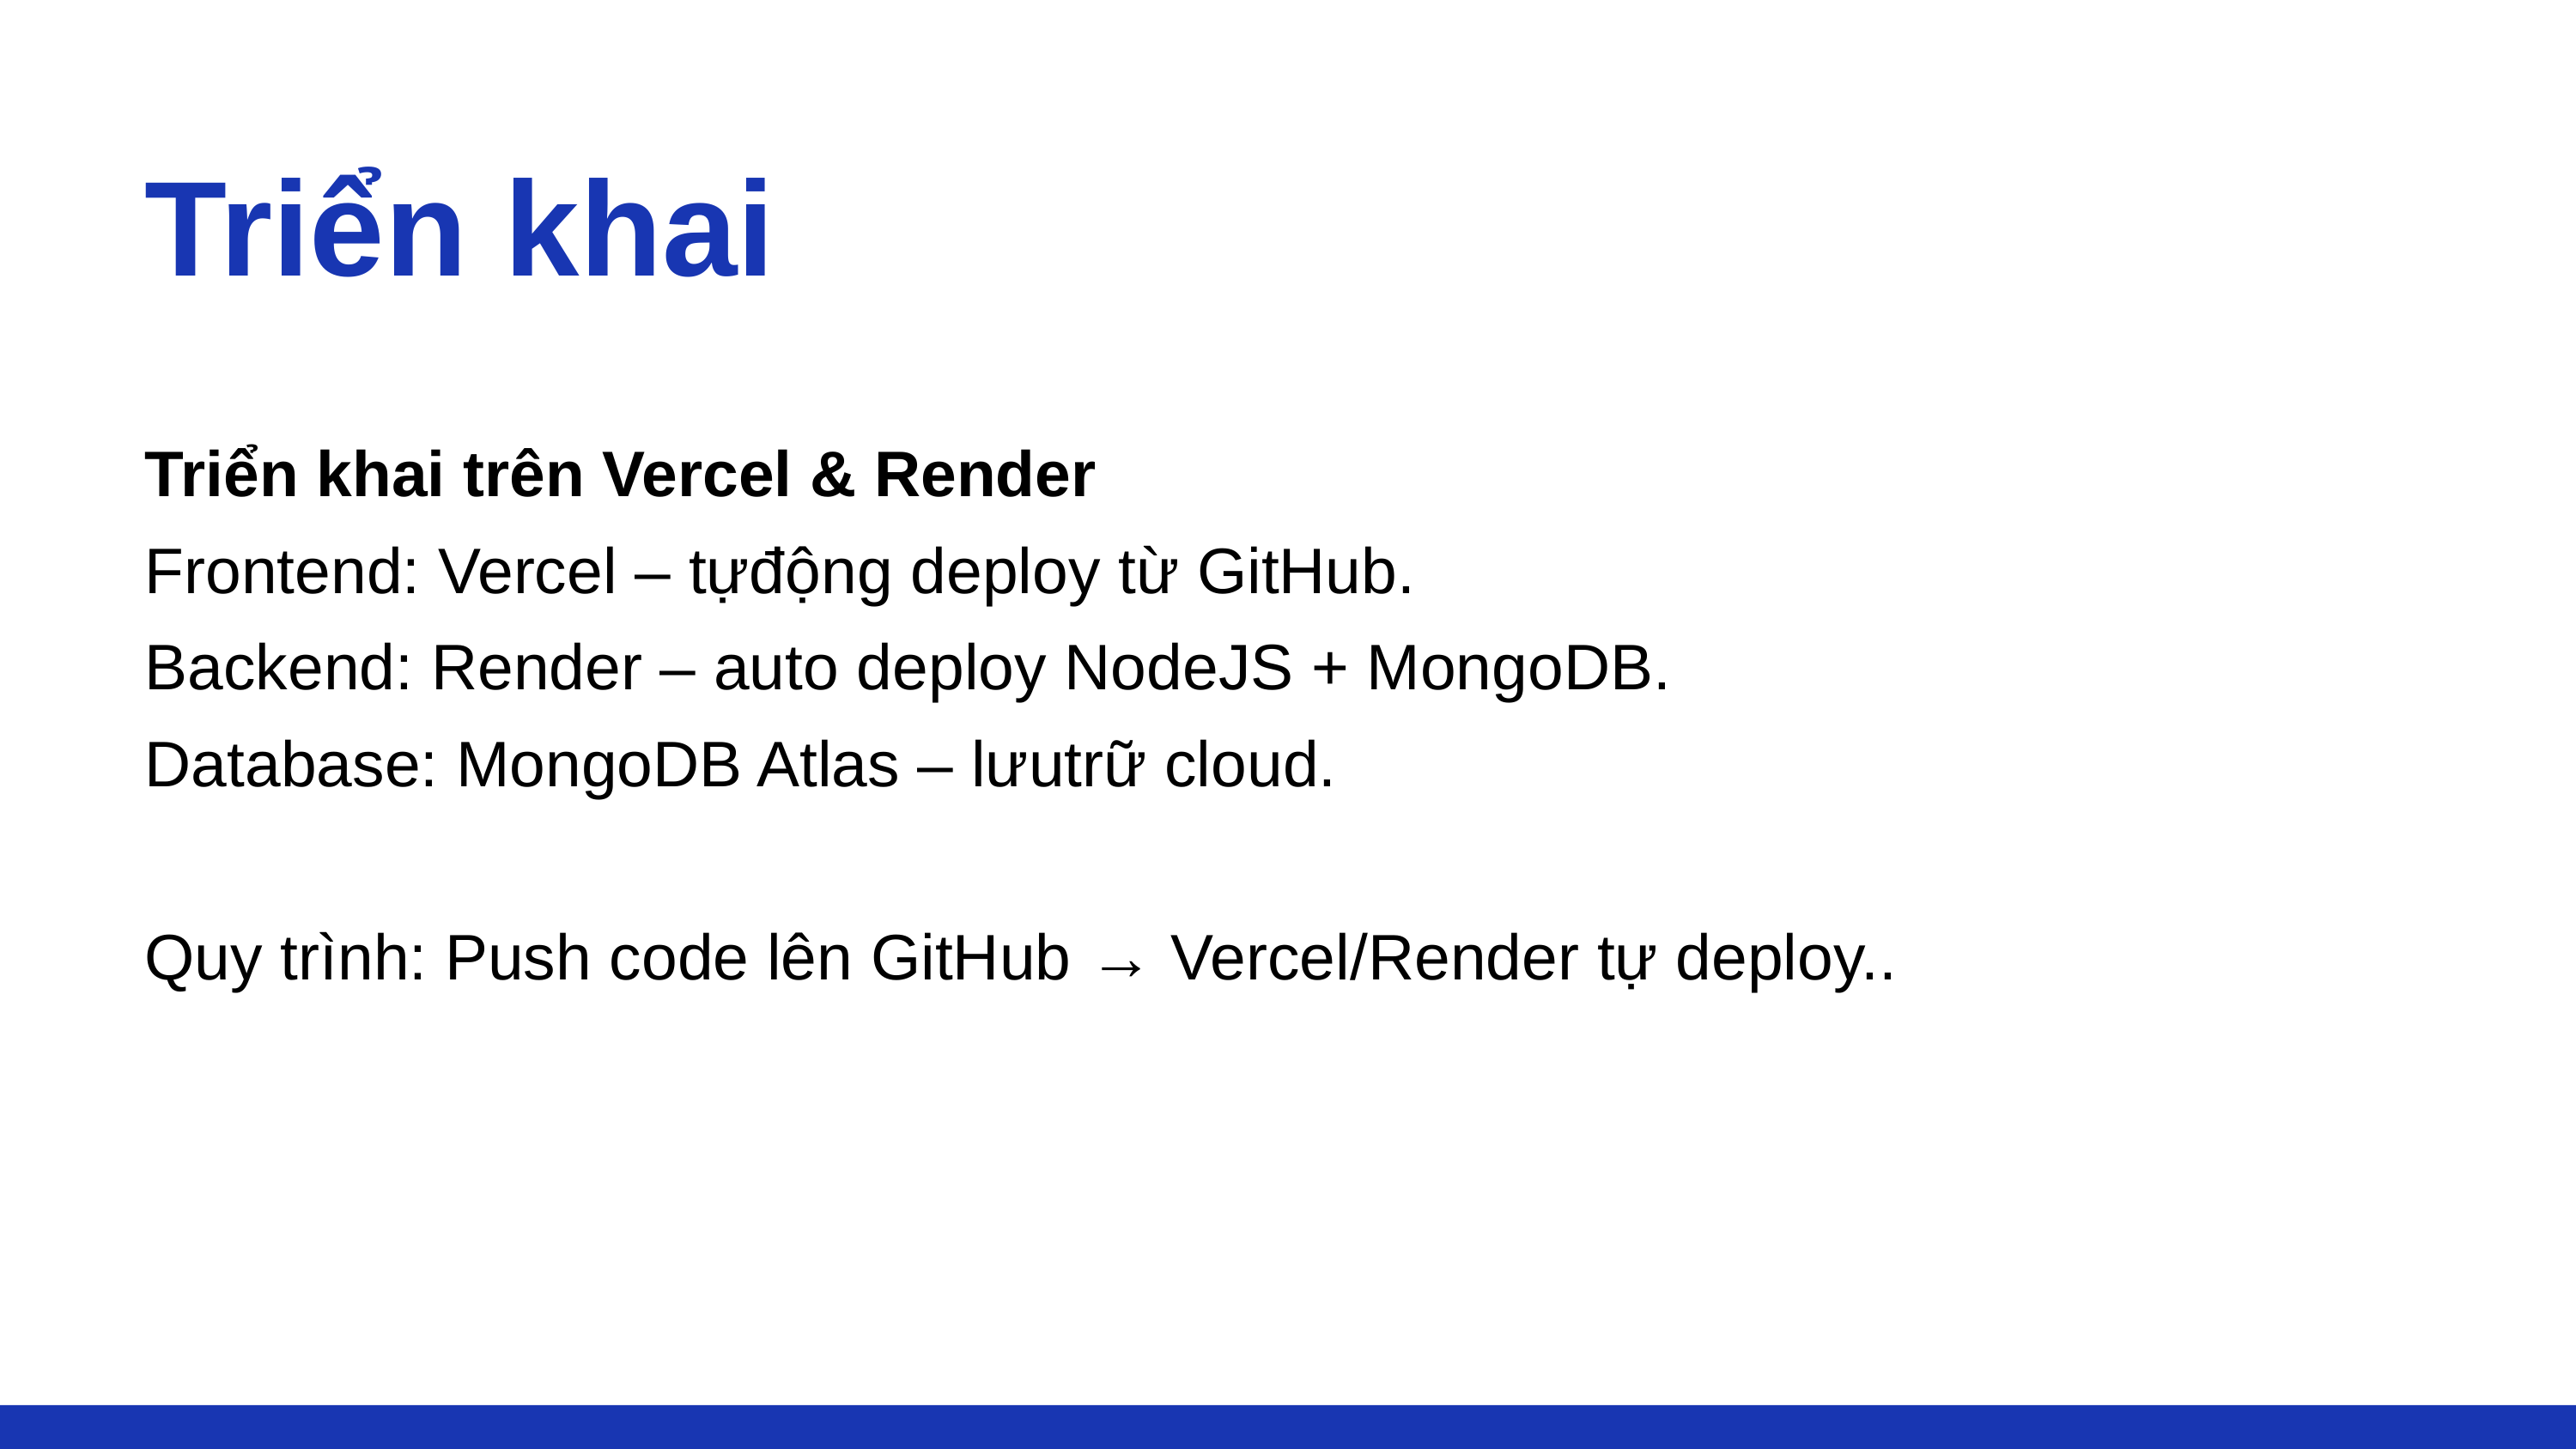

Triển khai
Triển khai trên Vercel & Render
Frontend: Vercel – tựđộng deploy từ GitHub.
Backend: Render – auto deploy NodeJS + MongoDB.
Database: MongoDB Atlas – lưutrữ cloud.

Quy trình: Push code lên GitHub → Vercel/Render tự deploy..